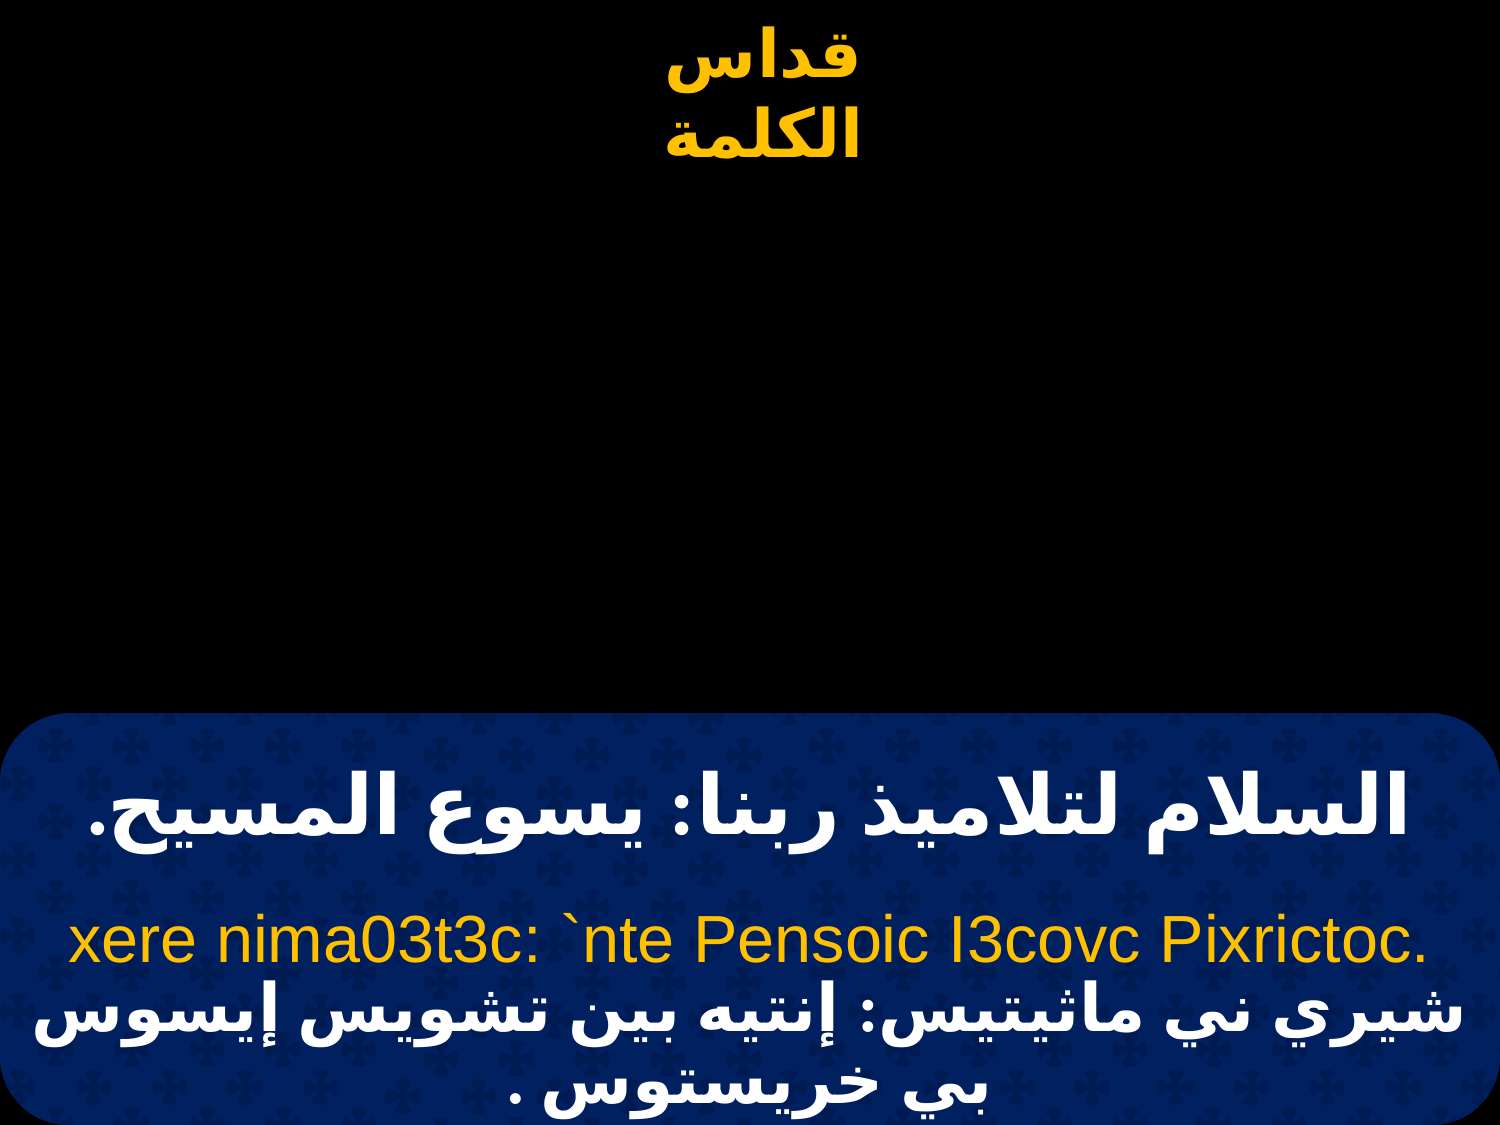

# السلام لتلاميذ ربنا: يسوع المسيح.
xere nima03t3c: `nte Pensoic I3covc Pixrictoc.
شيري ني ماثيتيس: إنتيه بين تشويس إيسوس بي خريستوس .